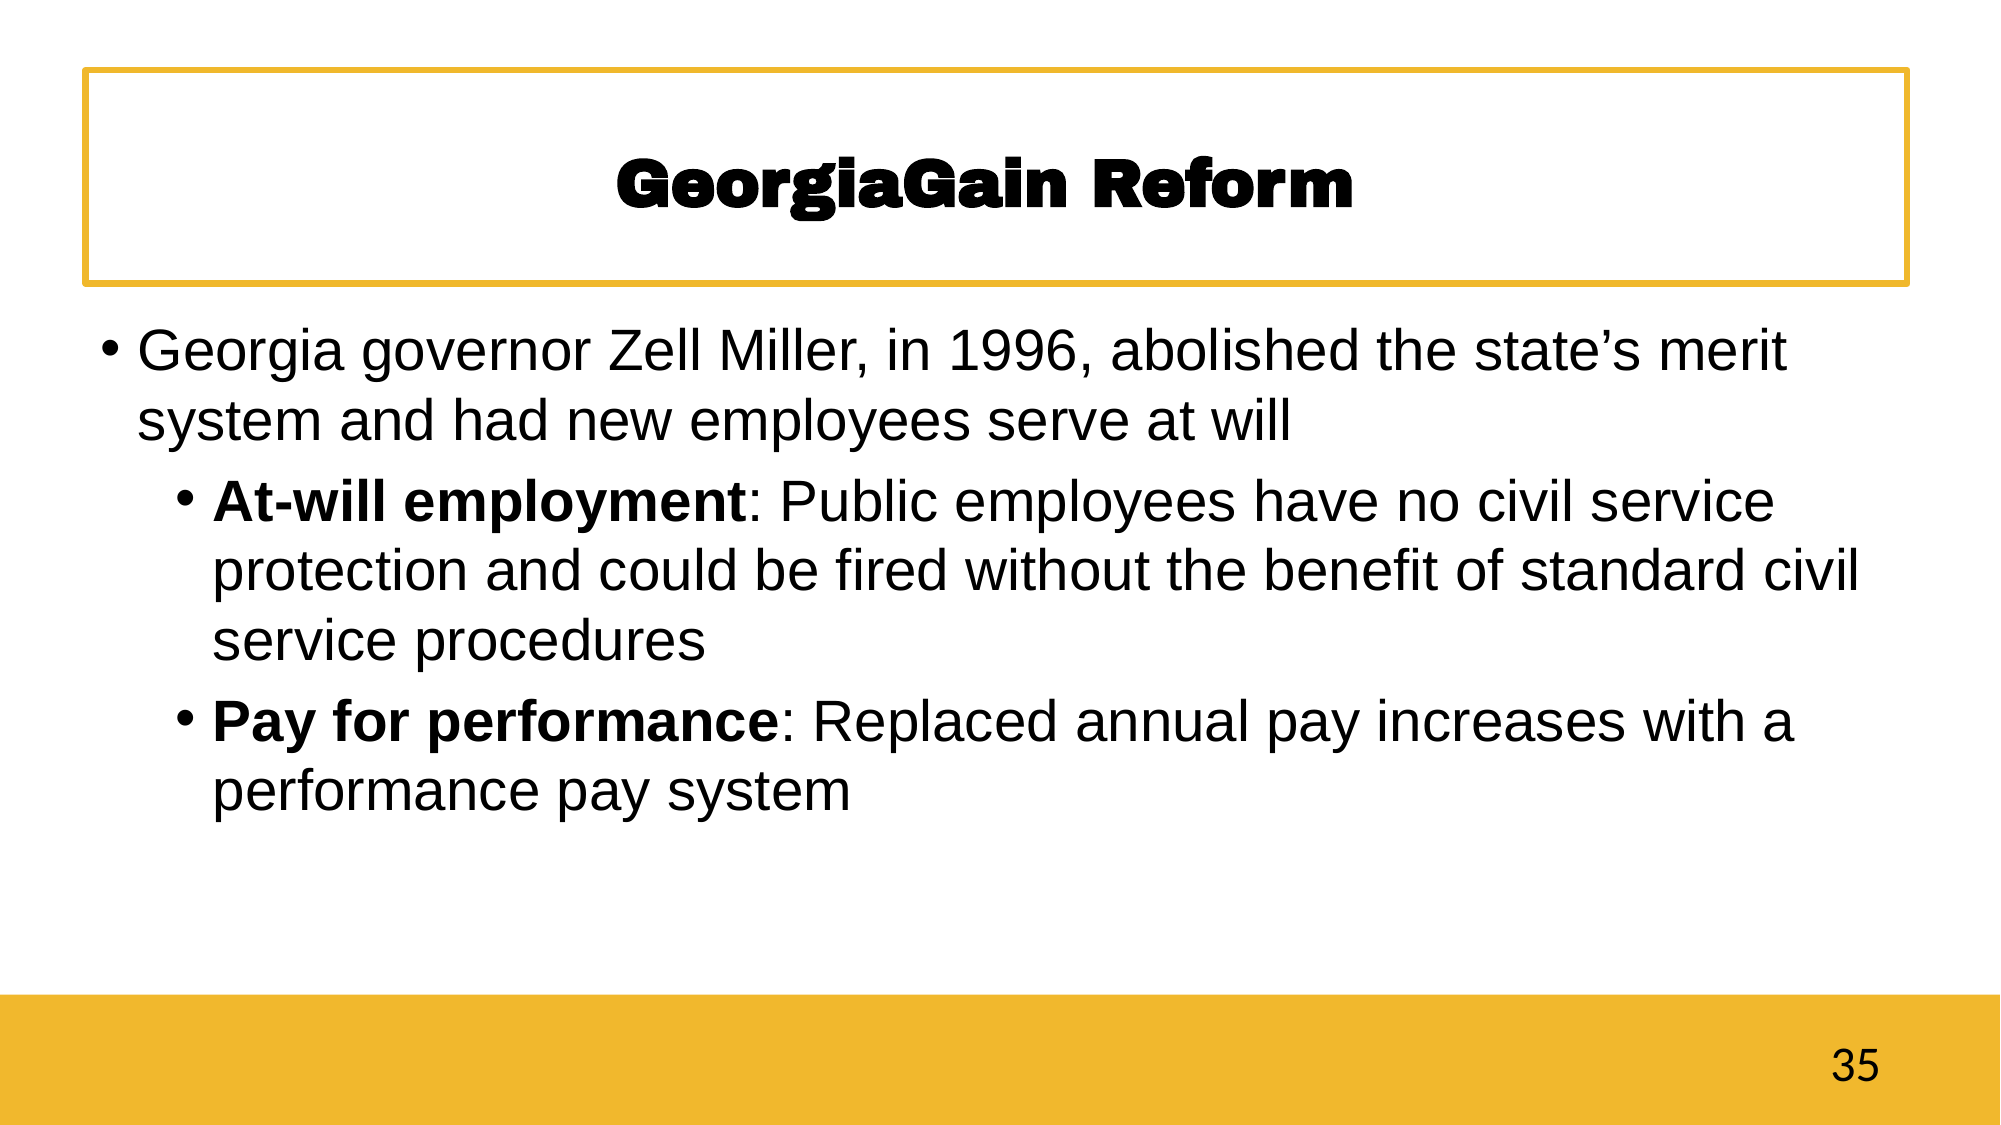

GeorgiaGain Reform
Georgia governor Zell Miller, in 1996, abolished the state’s merit system and had new employees serve at will
At-will employment: Public employees have no civil service protection and could be fired without the benefit of standard civil service procedures
Pay for performance: Replaced annual pay increases with a performance pay system